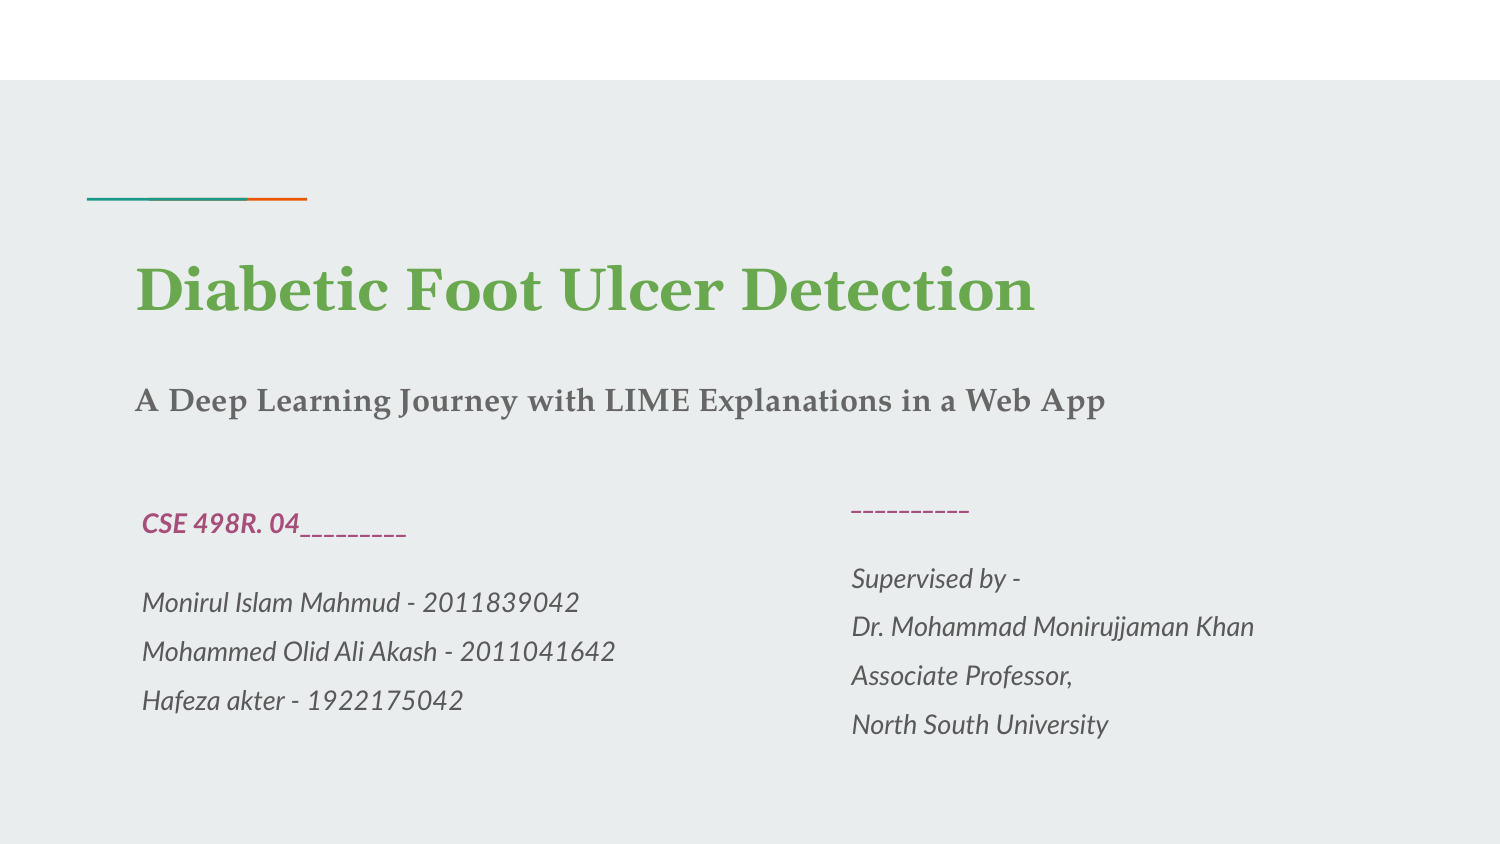

# Diabetic Foot Ulcer Detection
A Deep Learning Journey with LIME Explanations in a Web App
__________

Supervised by -
Dr. Mohammad Monirujjaman Khan
Associate Professor,
North South University
CSE 498R. 04_________

Monirul Islam Mahmud - 2011839042
Mohammed Olid Ali Akash - 2011041642
Hafeza akter - 1922175042